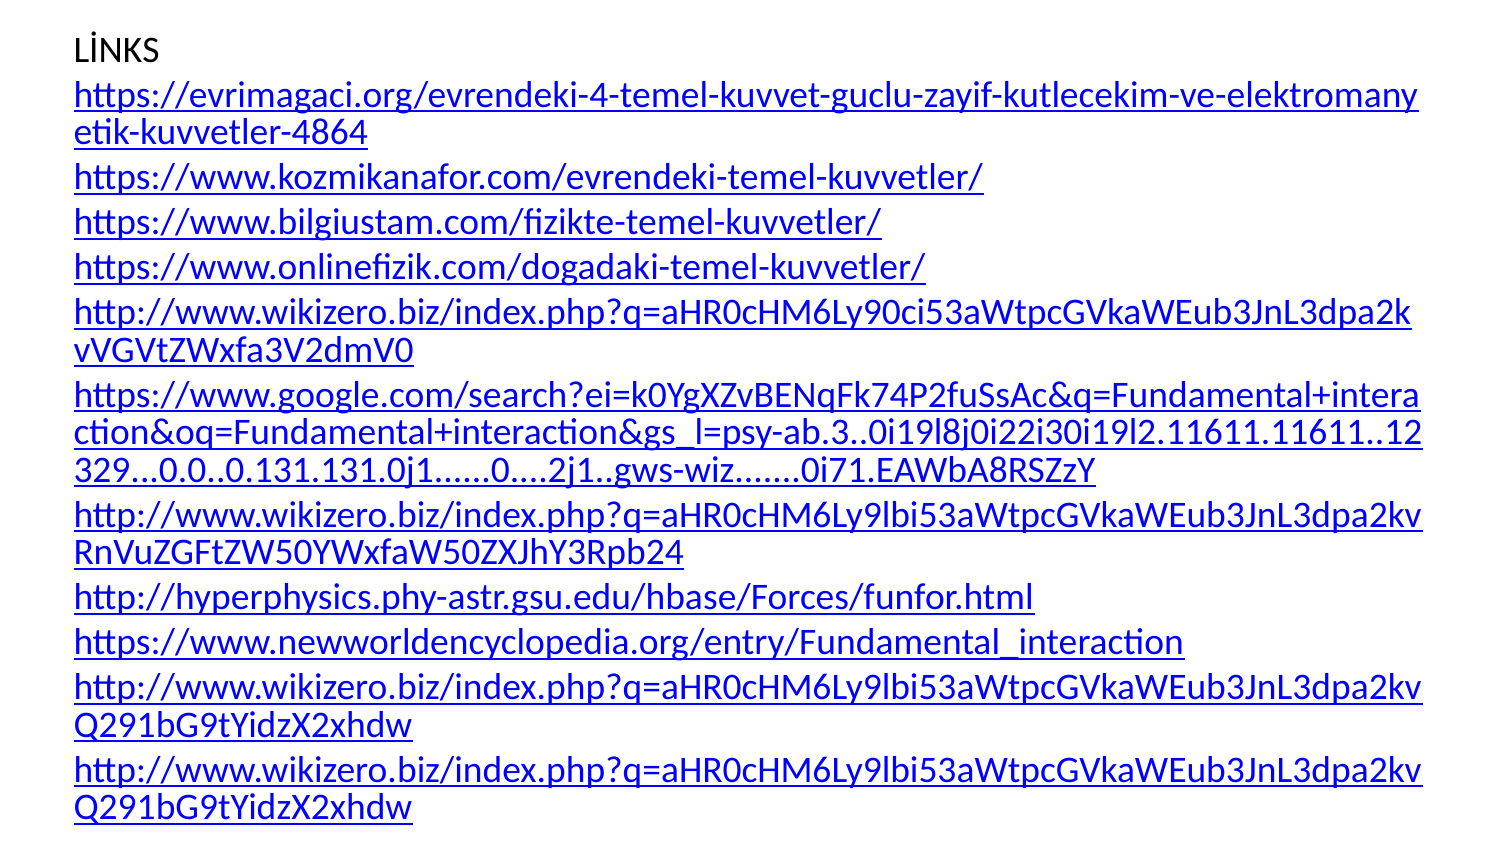

LİNKS
https://evrimagaci.org/evrendeki-4-temel-kuvvet-guclu-zayif-kutlecekim-ve-elektromanyetik-kuvvetler-4864
https://www.kozmikanafor.com/evrendeki-temel-kuvvetler/
https://www.bilgiustam.com/fizikte-temel-kuvvetler/
https://www.onlinefizik.com/dogadaki-temel-kuvvetler/
http://www.wikizero.biz/index.php?q=aHR0cHM6Ly90ci53aWtpcGVkaWEub3JnL3dpa2kvVGVtZWxfa3V2dmV0
https://www.google.com/search?ei=k0YgXZvBENqFk74P2fuSsAc&q=Fundamental+interaction&oq=Fundamental+interaction&gs_l=psy-ab.3..0i19l8j0i22i30i19l2.11611.11611..12329...0.0..0.131.131.0j1......0....2j1..gws-wiz.......0i71.EAWbA8RSZzY
http://www.wikizero.biz/index.php?q=aHR0cHM6Ly9lbi53aWtpcGVkaWEub3JnL3dpa2kvRnVuZGFtZW50YWxfaW50ZXJhY3Rpb24
http://hyperphysics.phy-astr.gsu.edu/hbase/Forces/funfor.html
https://www.newworldencyclopedia.org/entry/Fundamental_interaction
http://www.wikizero.biz/index.php?q=aHR0cHM6Ly9lbi53aWtpcGVkaWEub3JnL3dpa2kvQ291bG9tYidzX2xhdw
http://www.wikizero.biz/index.php?q=aHR0cHM6Ly9lbi53aWtpcGVkaWEub3JnL3dpa2kvQ291bG9tYidzX2xhdw